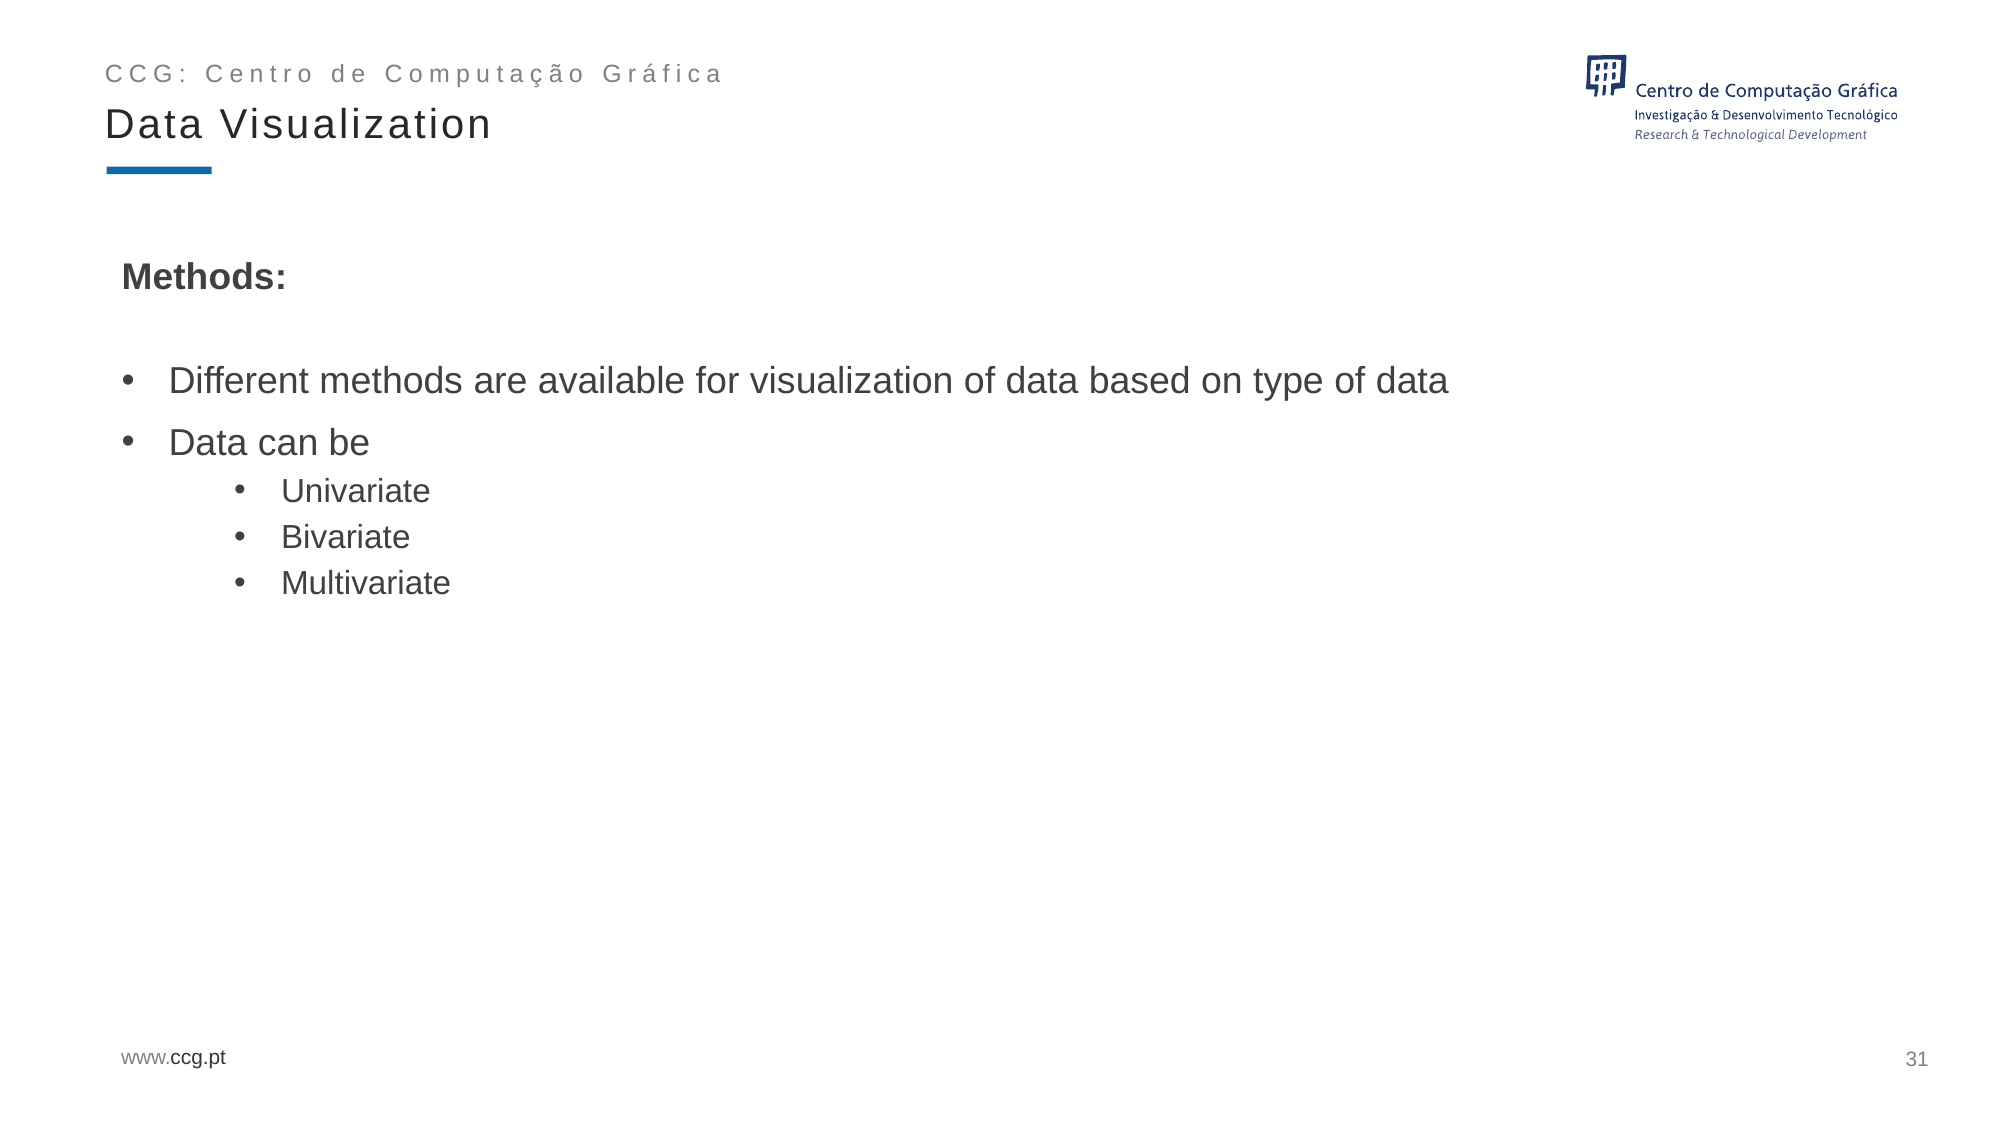

Data Visualization
# Methods:
Different methods are available for visualization of data based on type of data
Data can be
Univariate
Bivariate
Multivariate
31